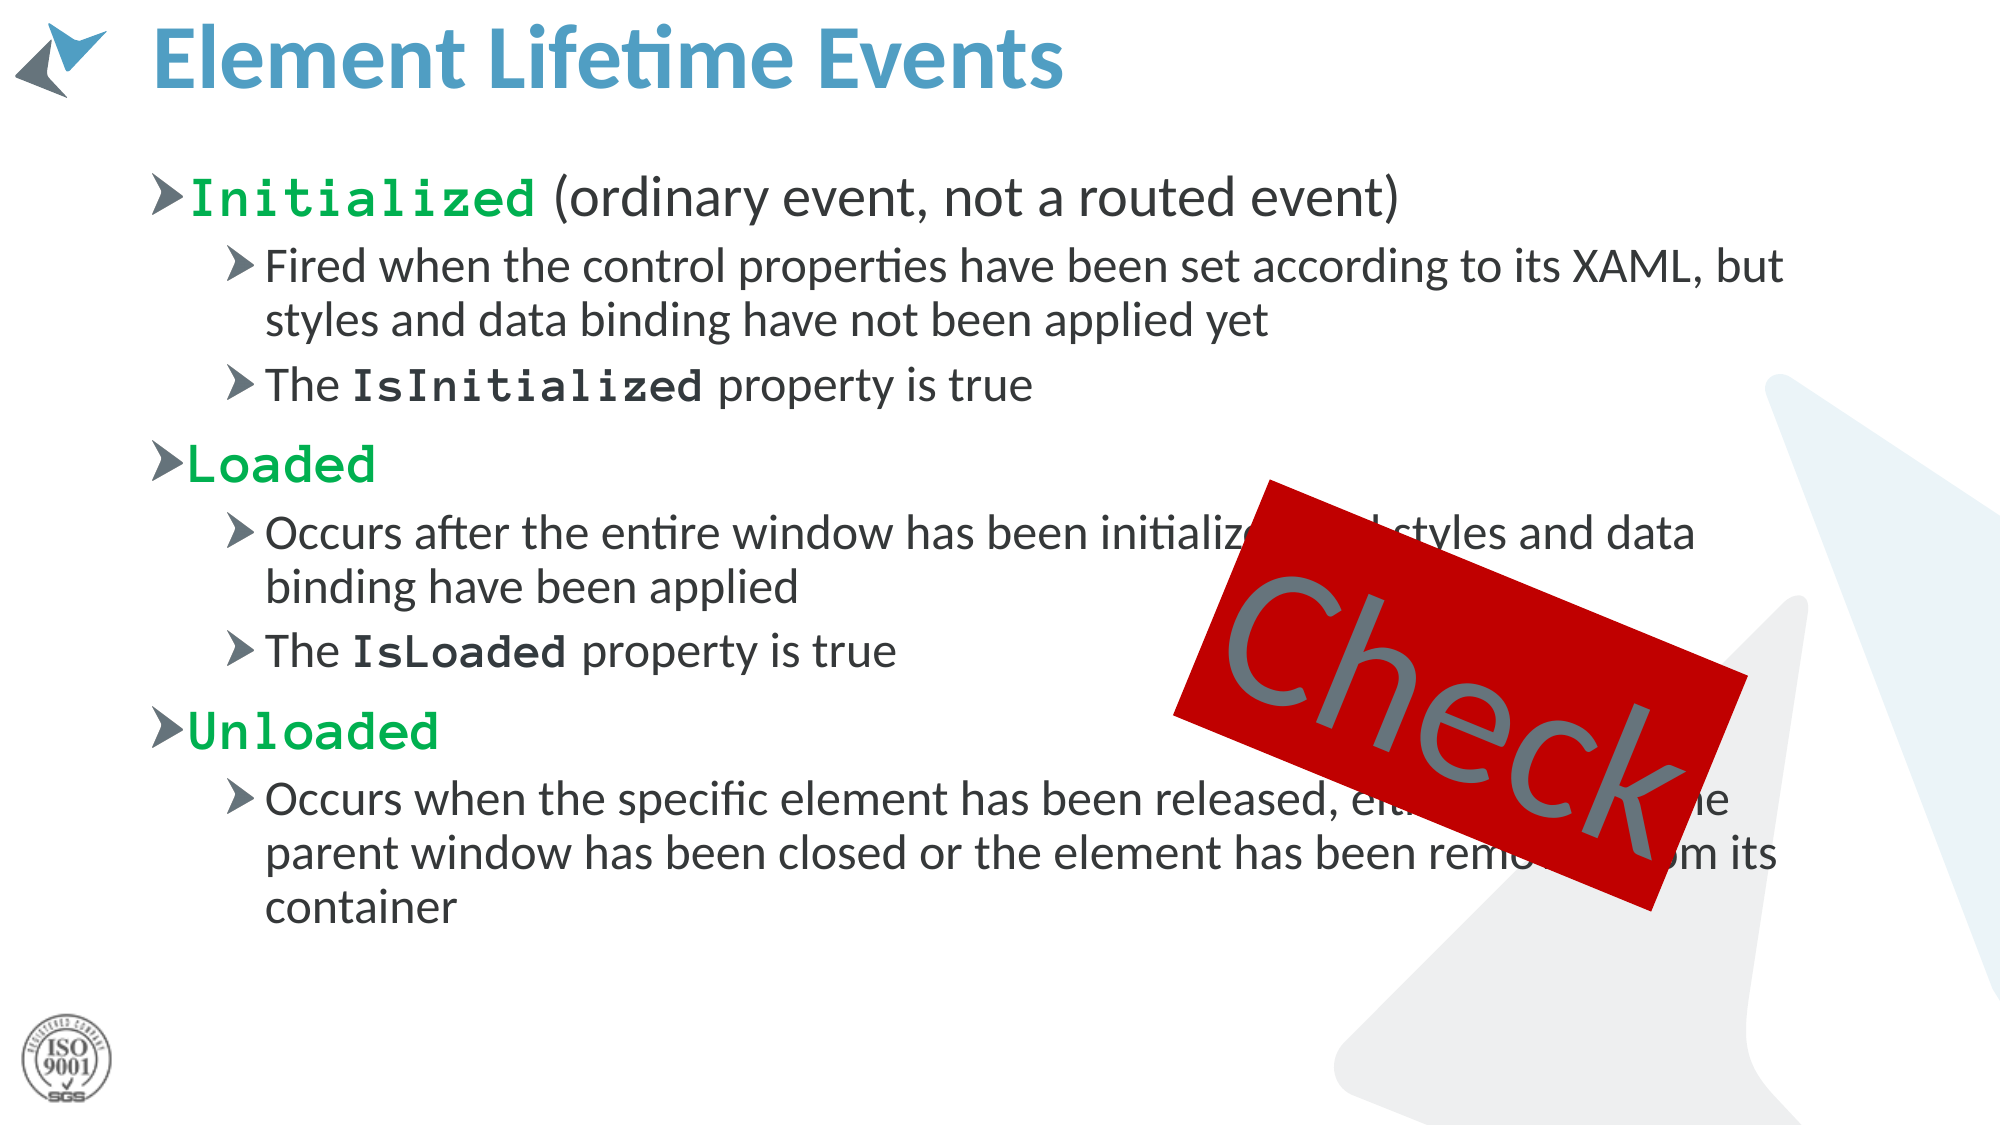

# Element Lifetime Events
Initialized (ordinary event, not a routed event)
Fired when the control properties have been set according to its XAML, but styles and data binding have not been applied yet
The IsInitialized property is true
Loaded
Occurs after the entire window has been initialized and styles and data binding have been applied
The IsLoaded property is true
Unloaded
Occurs when the specific element has been released, either because the parent window has been closed or the element has been removed from its container
Check